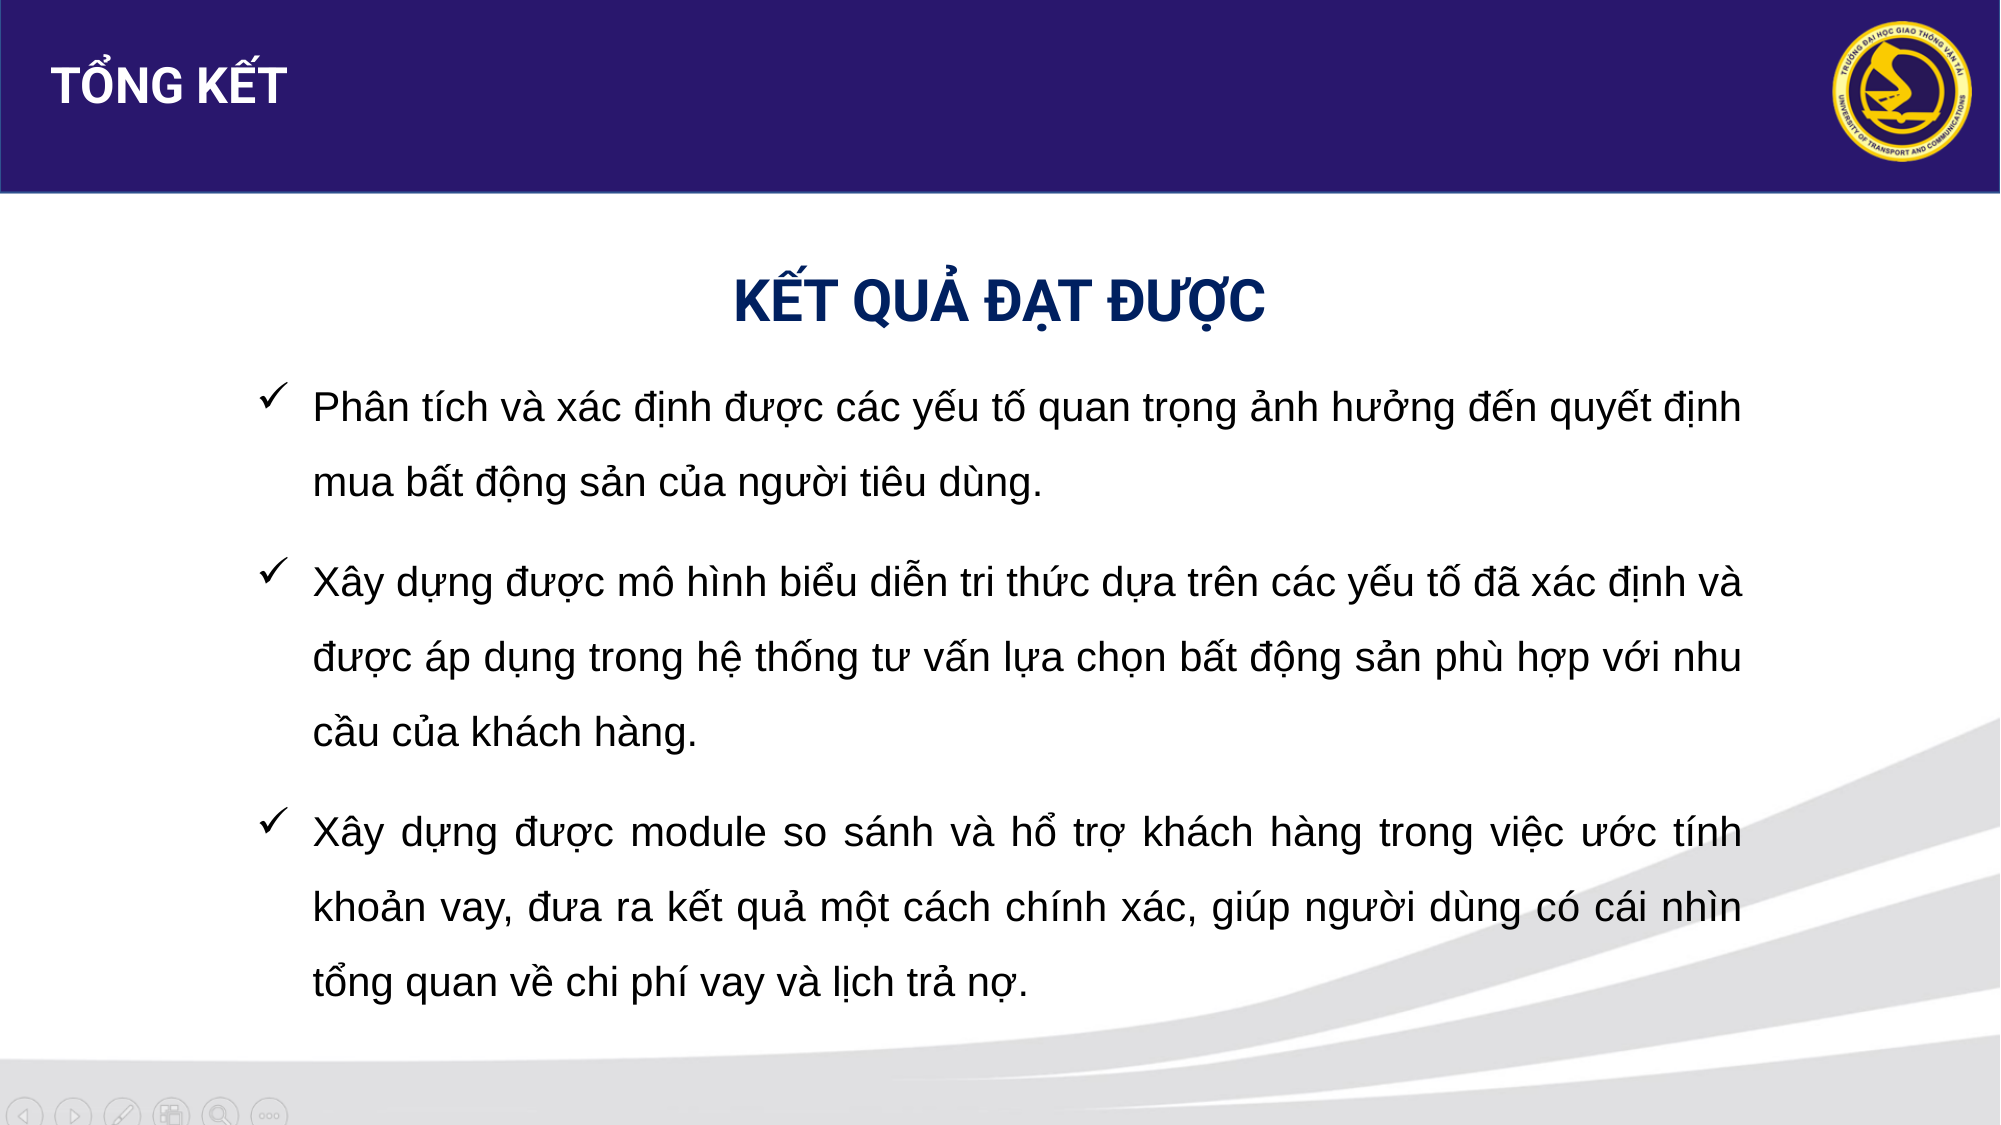

TỔNG KẾT
KẾT QUẢ ĐẠT ĐƯỢC
Phân tích và xác định được các yếu tố quan trọng ảnh hưởng đến quyết định mua bất động sản của người tiêu dùng.
Xây dựng được mô hình biểu diễn tri thức dựa trên các yếu tố đã xác định và được áp dụng trong hệ thống tư vấn lựa chọn bất động sản phù hợp với nhu cầu của khách hàng.
Xây dựng được module so sánh và hổ trợ khách hàng trong việc ước tính khoản vay, đưa ra kết quả một cách chính xác, giúp người dùng có cái nhìn tổng quan về chi phí vay và lịch trả nợ.